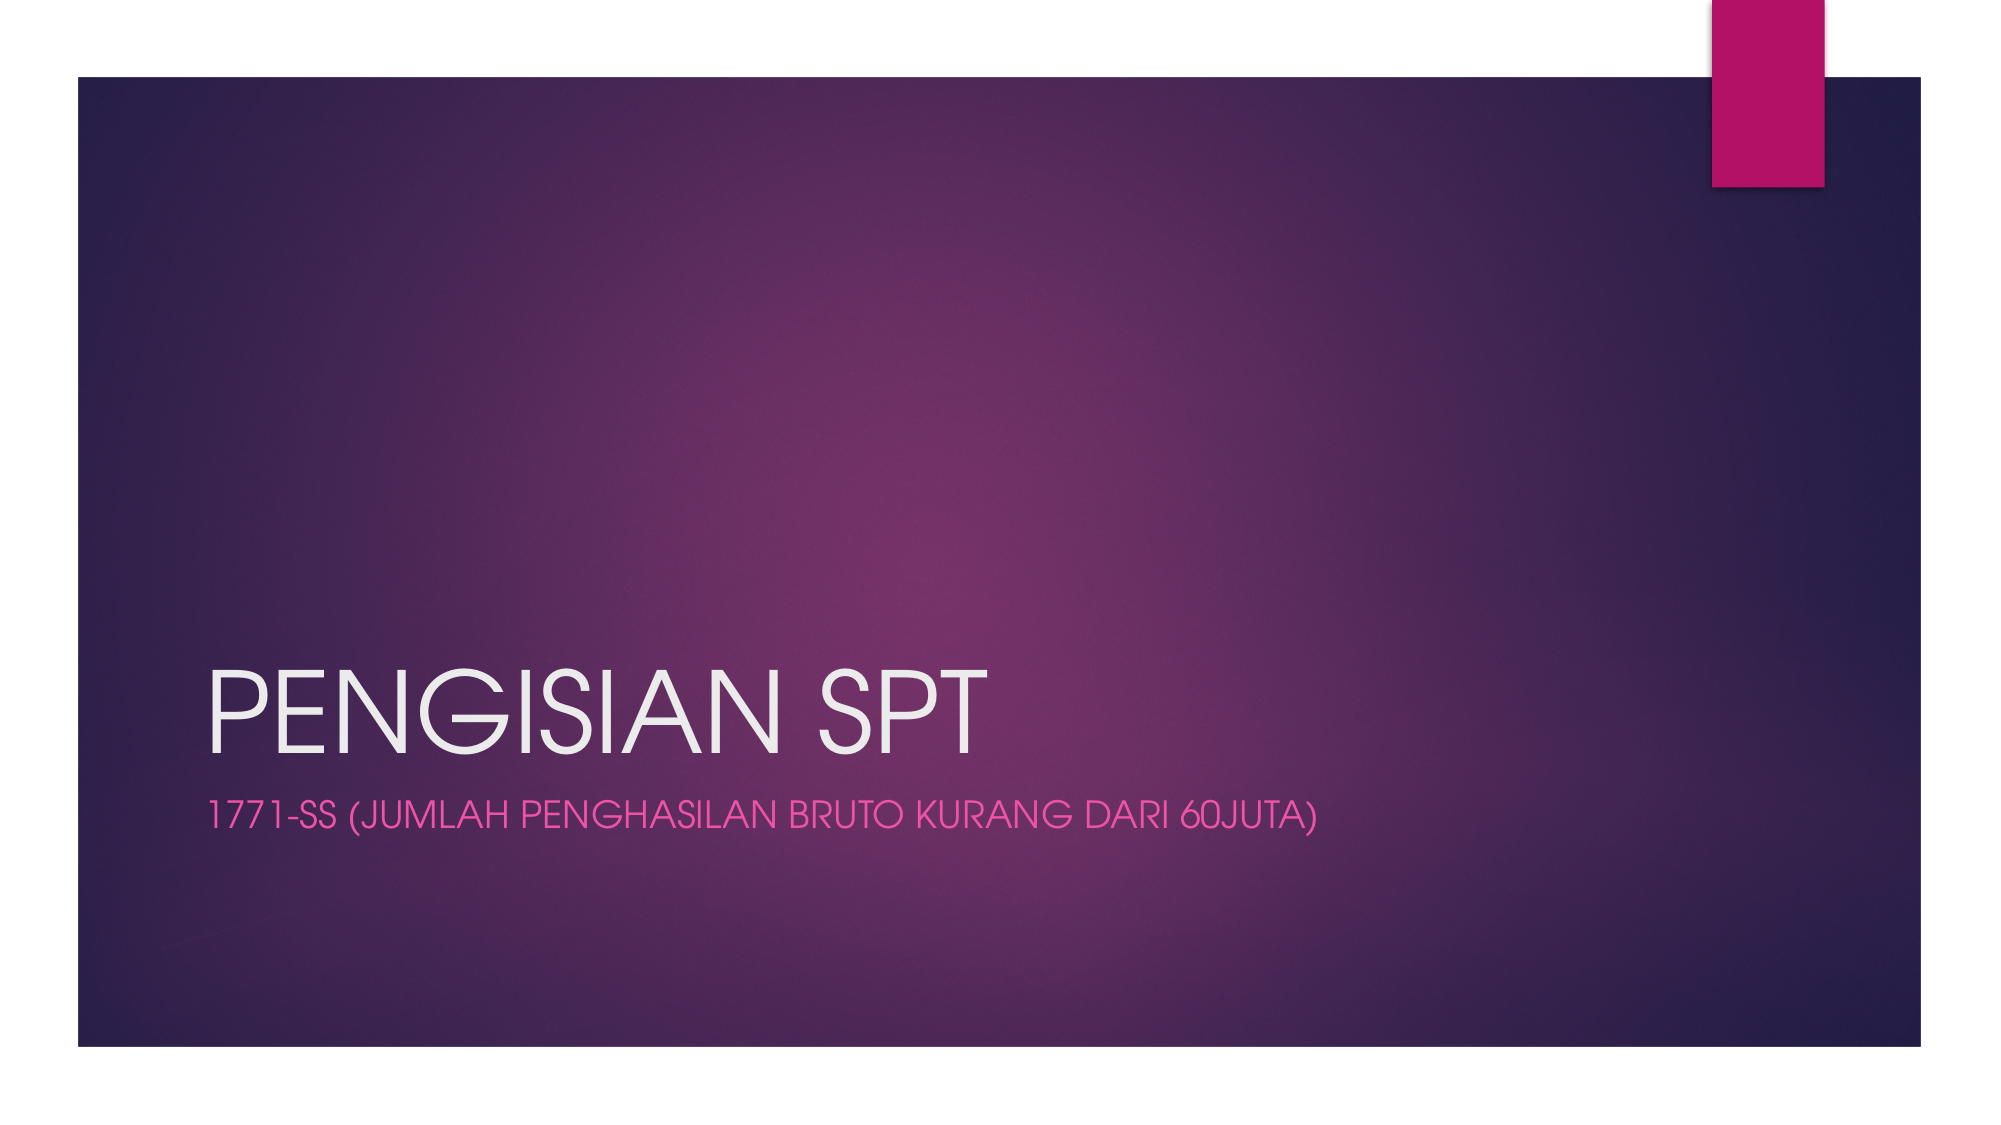

# PENGISIAN SPT
1771-sS (JUMLAH PENGHASILAN BRUTO KURANG DARI 60JUTA)